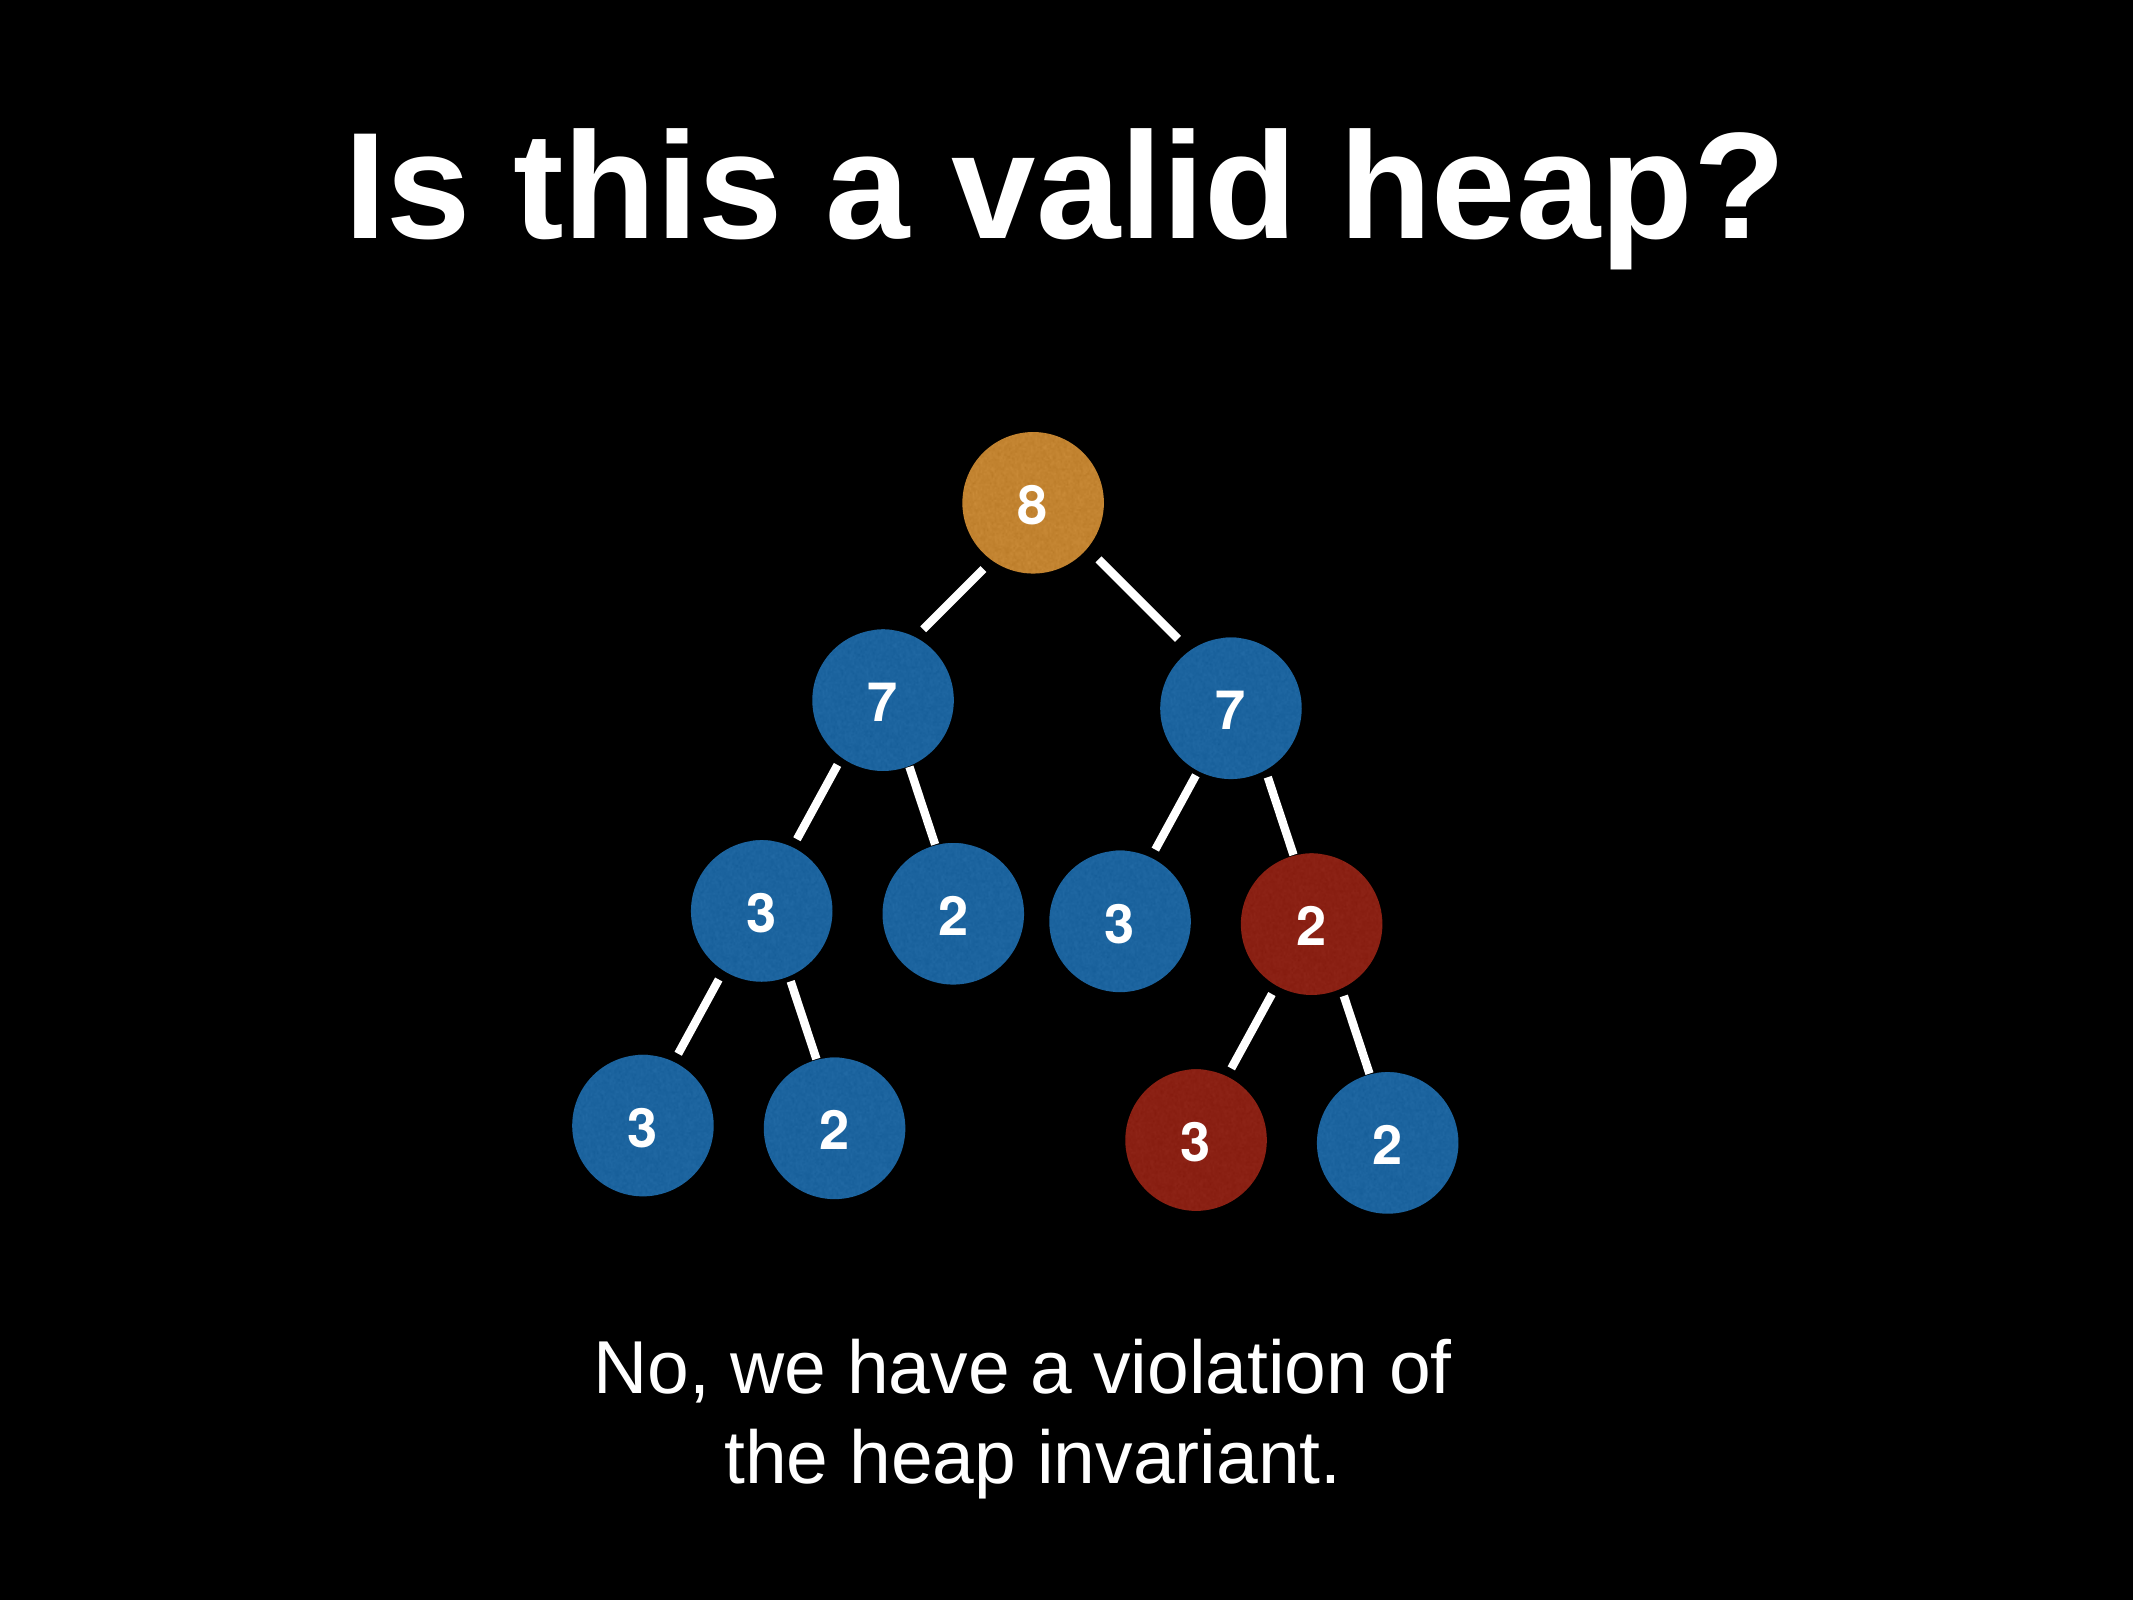

# Is this a valid heap?
8

7
7

3
2
3
2

3
2
3
2
No, we have a violation of
the heap invariant.